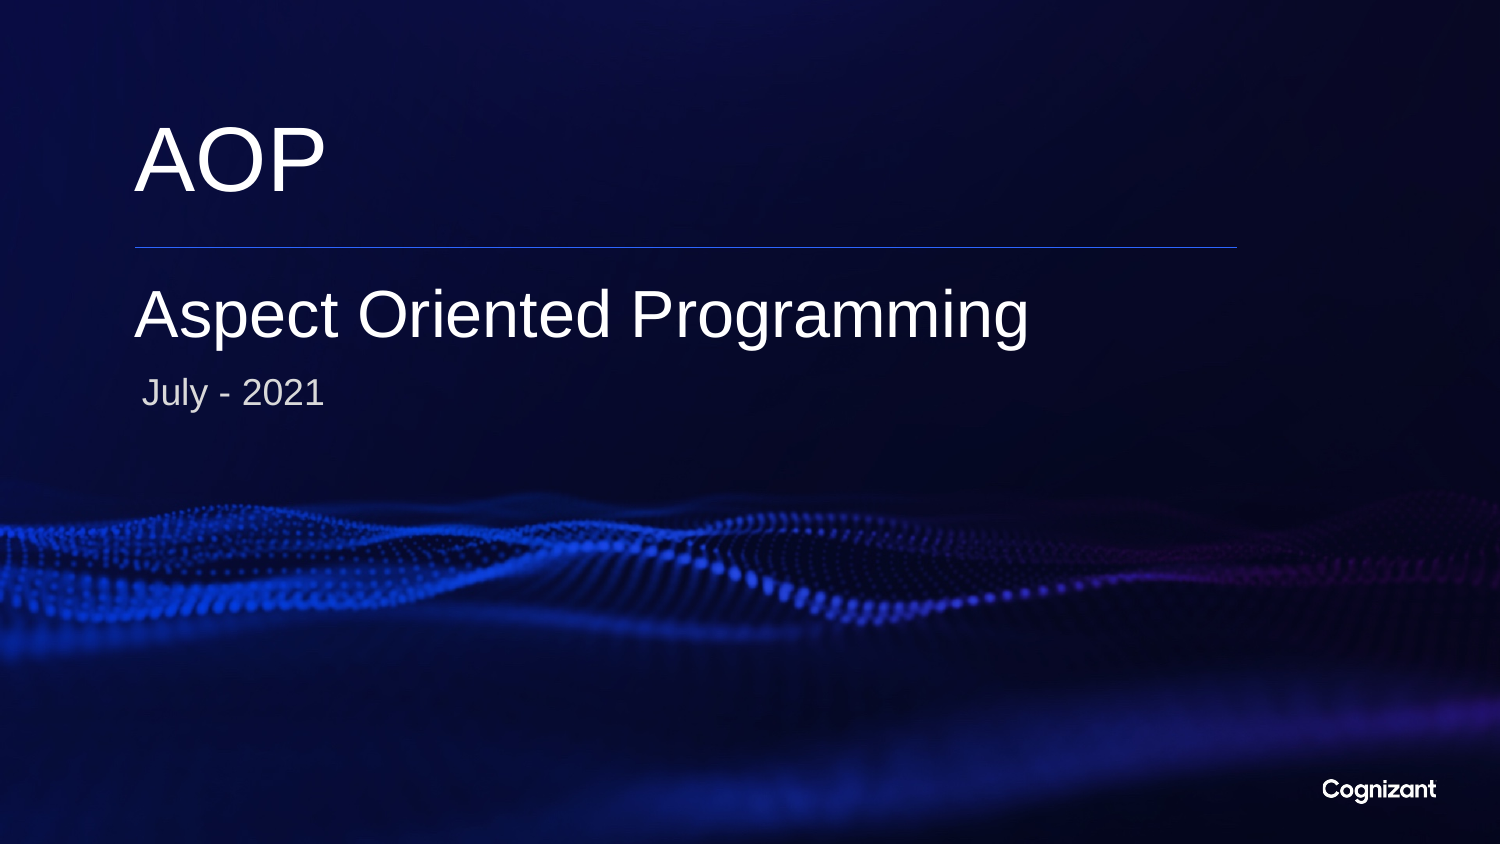

AOP
# Aspect Oriented Programming
July - 2021